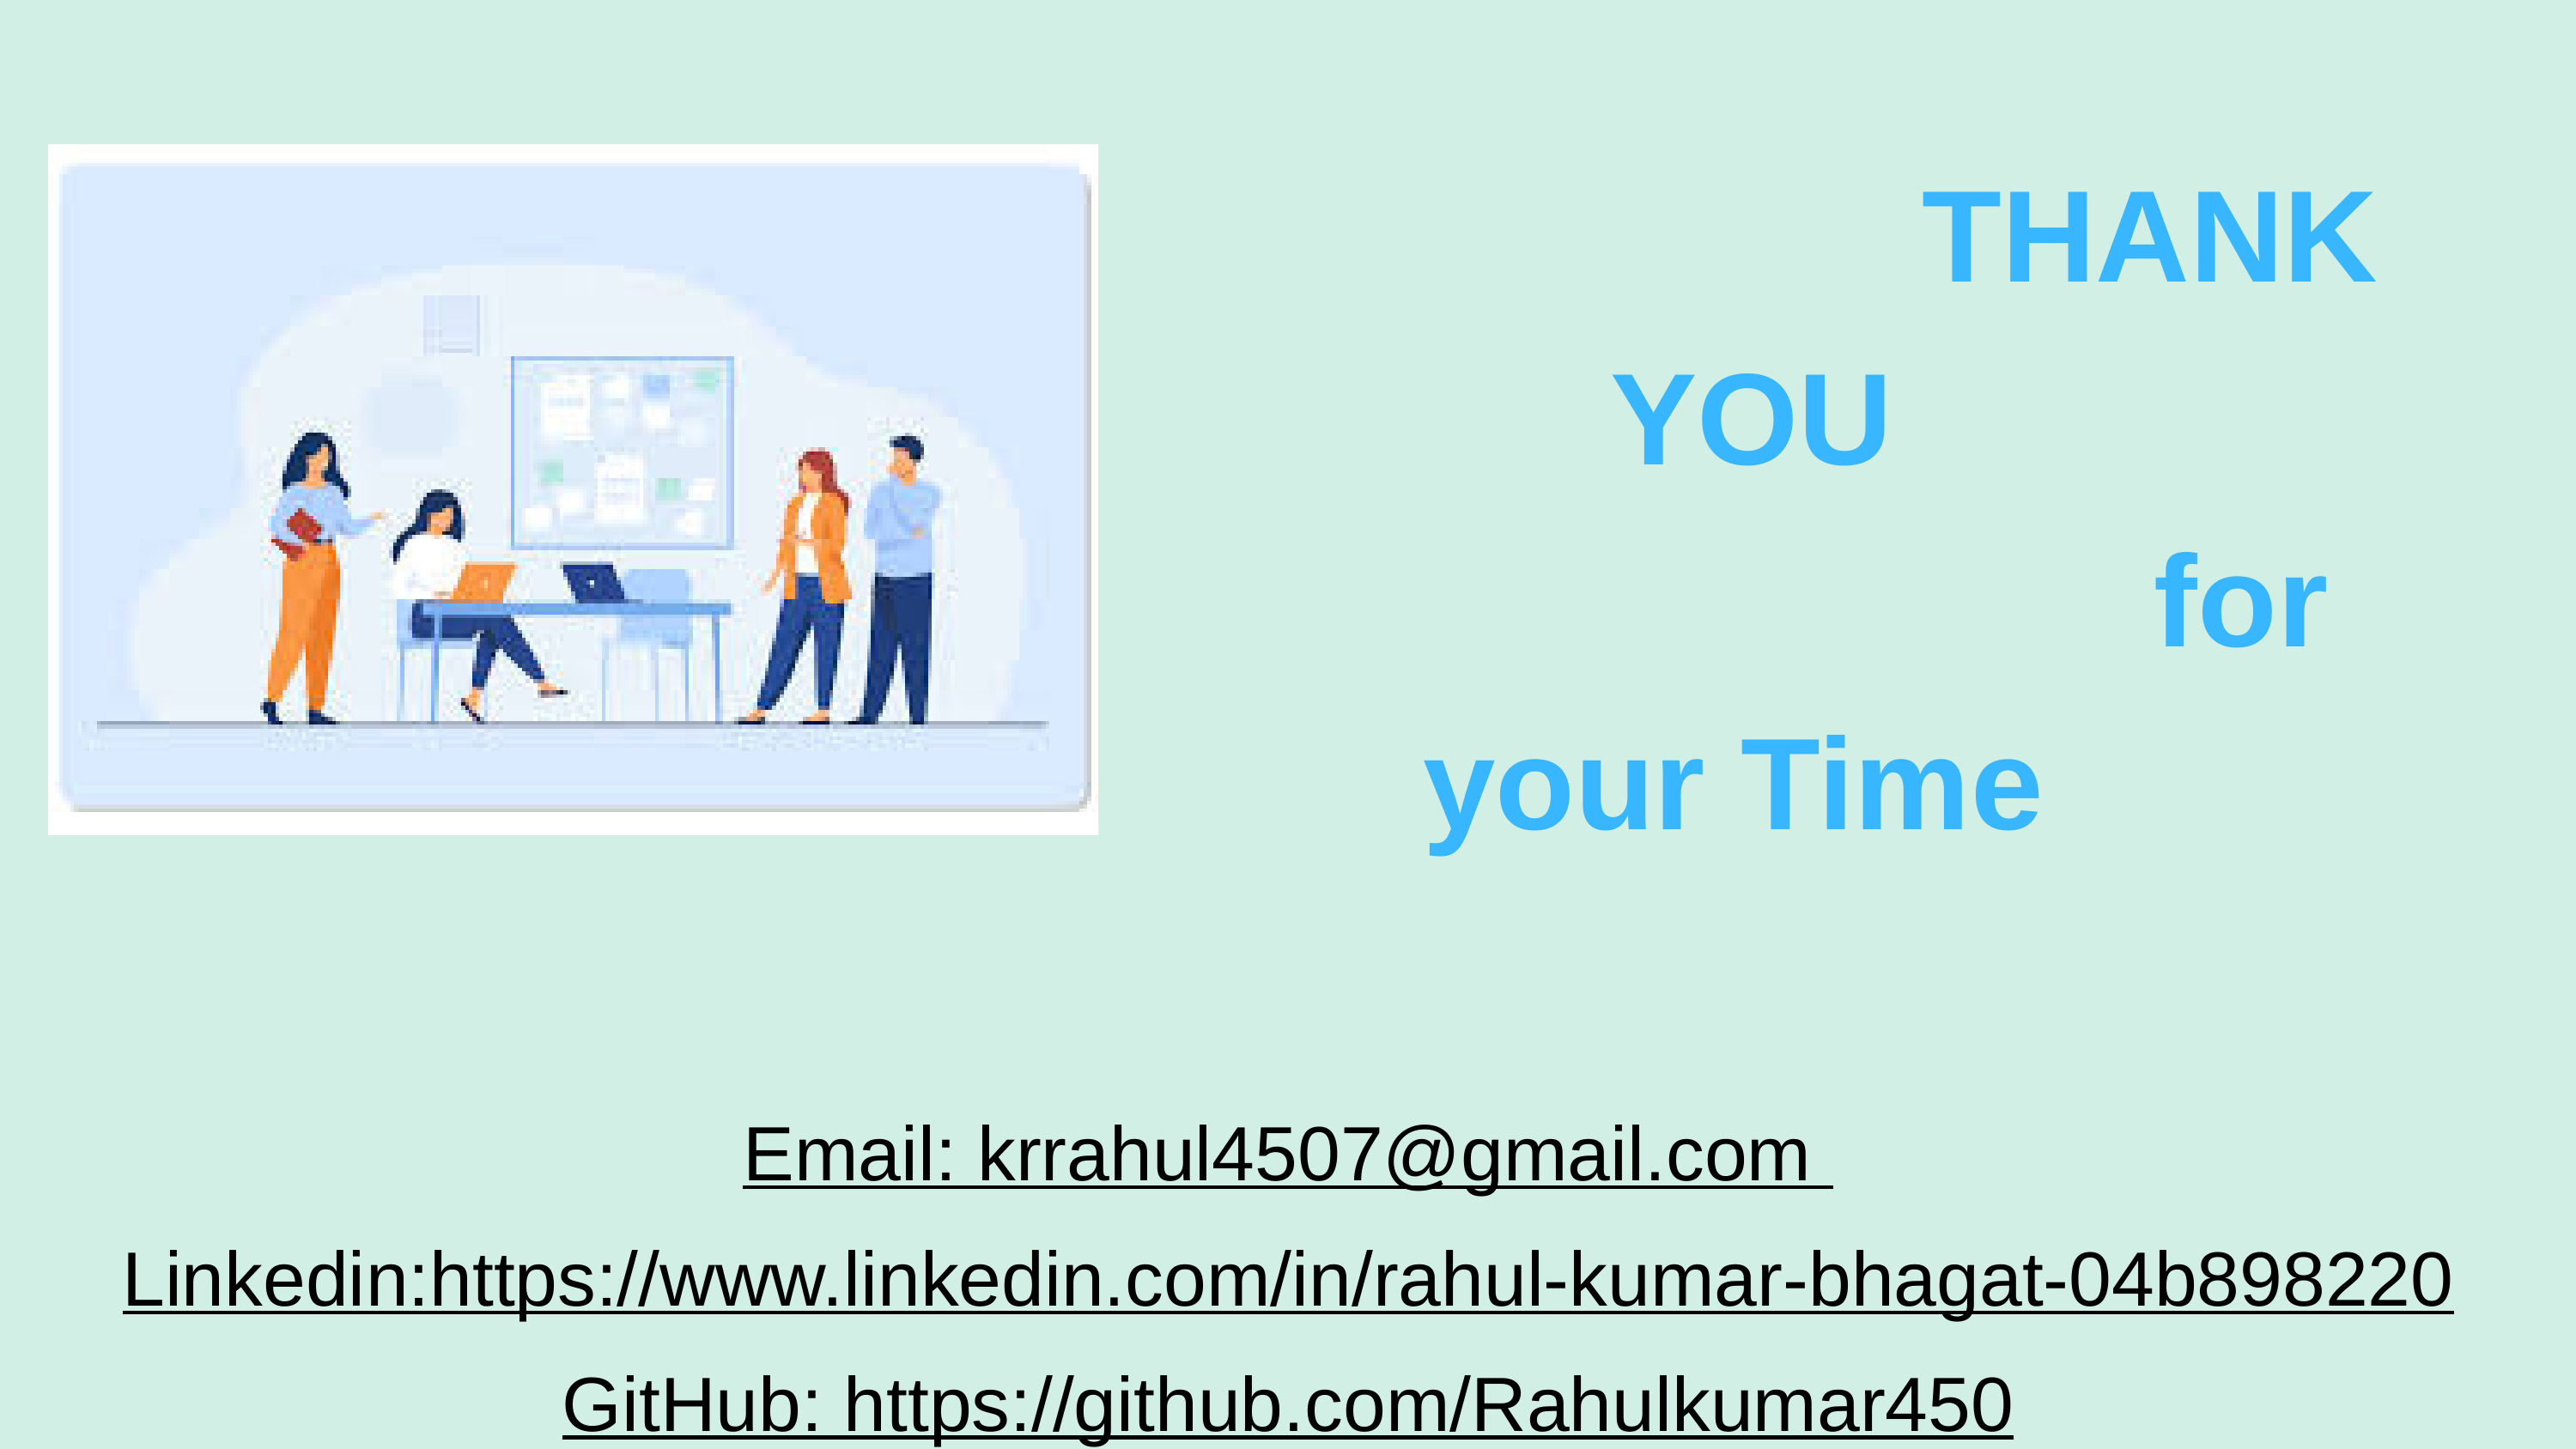

Email: krrahul4507@gmail.com
Linkedin:https://www.linkedin.com/in/rahul-kumar-bhagat-04b898220
GitHub: https://github.com/Rahulkumar450
                      THANK YOU
                           for your Time